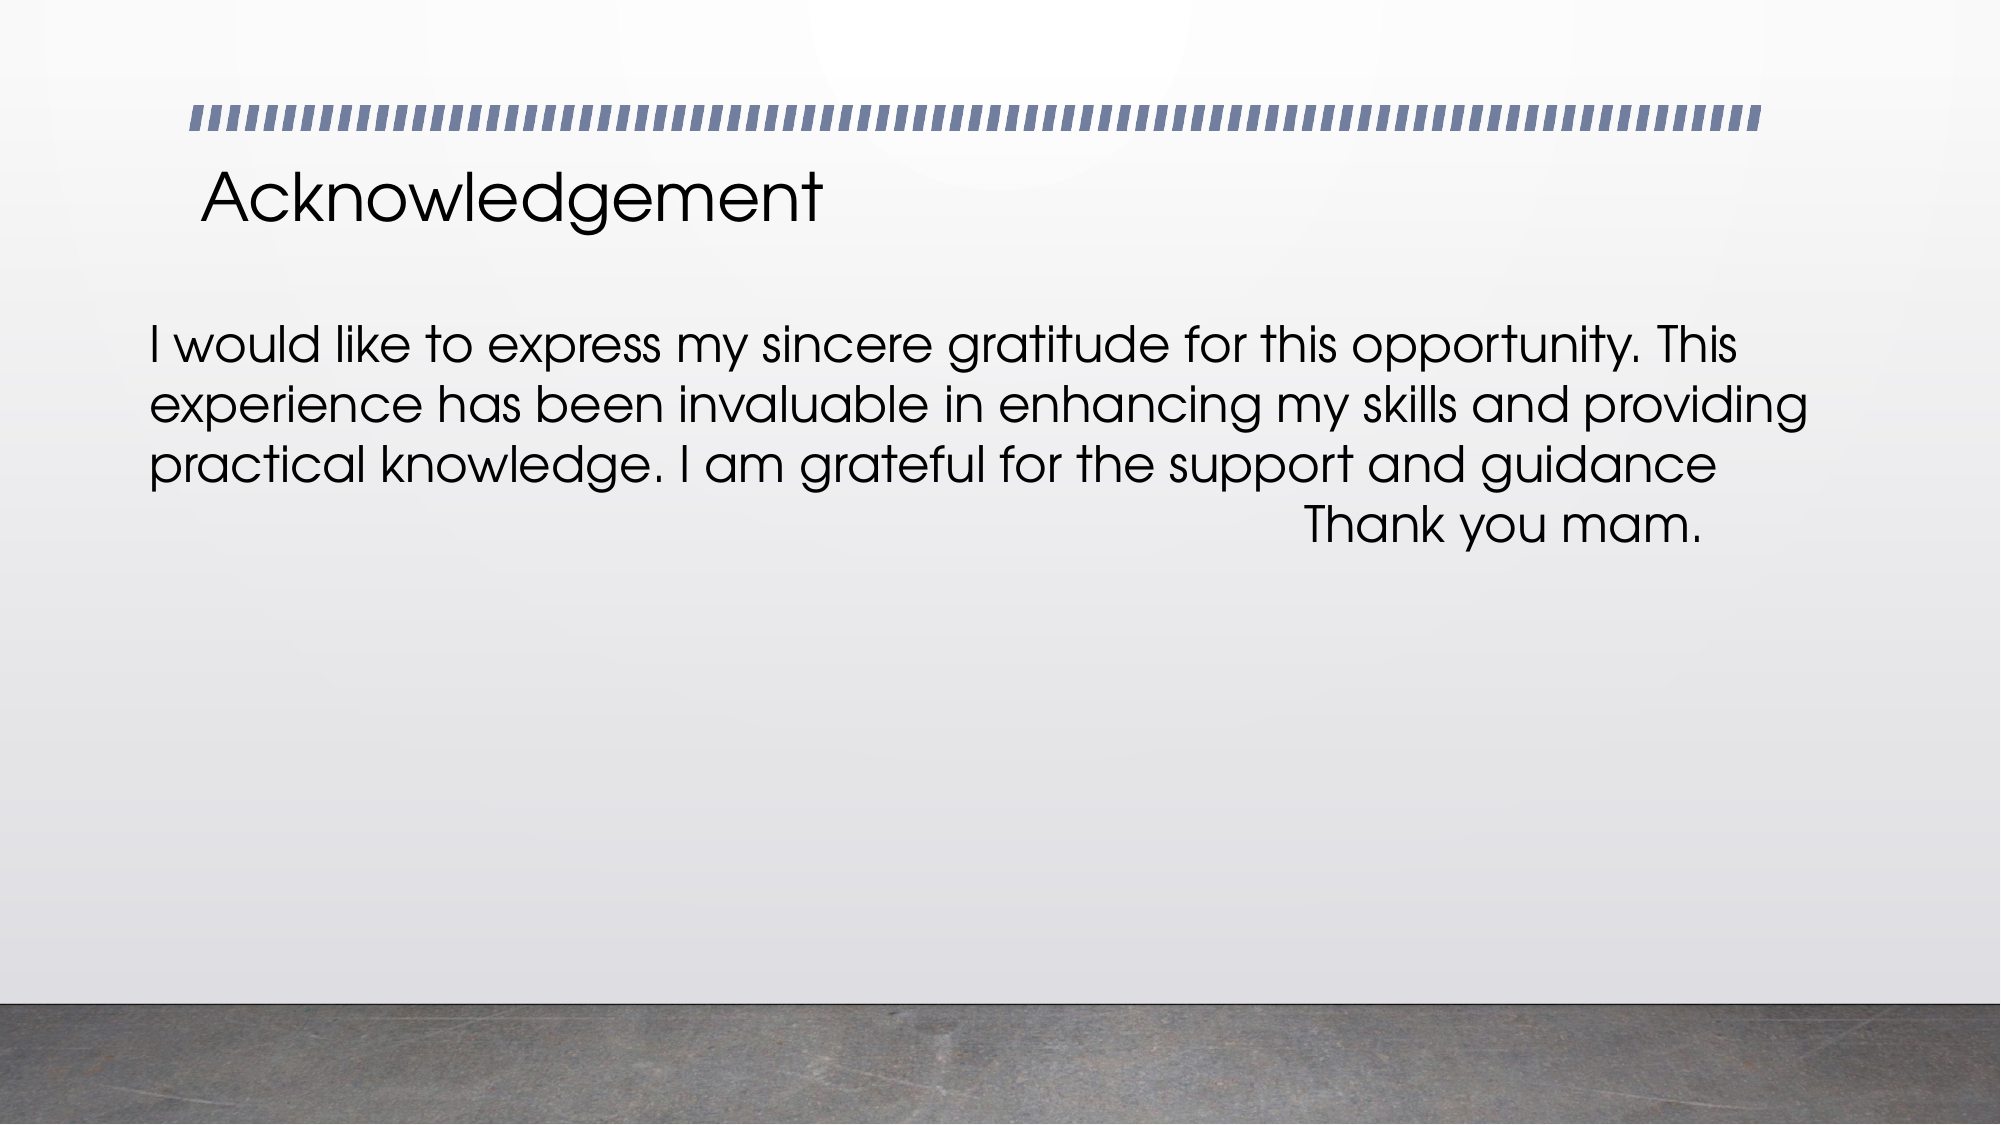

# Acknowledgement
I would like to express my sincere gratitude for this opportunity. This experience has been invaluable in enhancing my skills and providing practical knowledge. I am grateful for the support and guidance
                                                                                    Thank you mam.